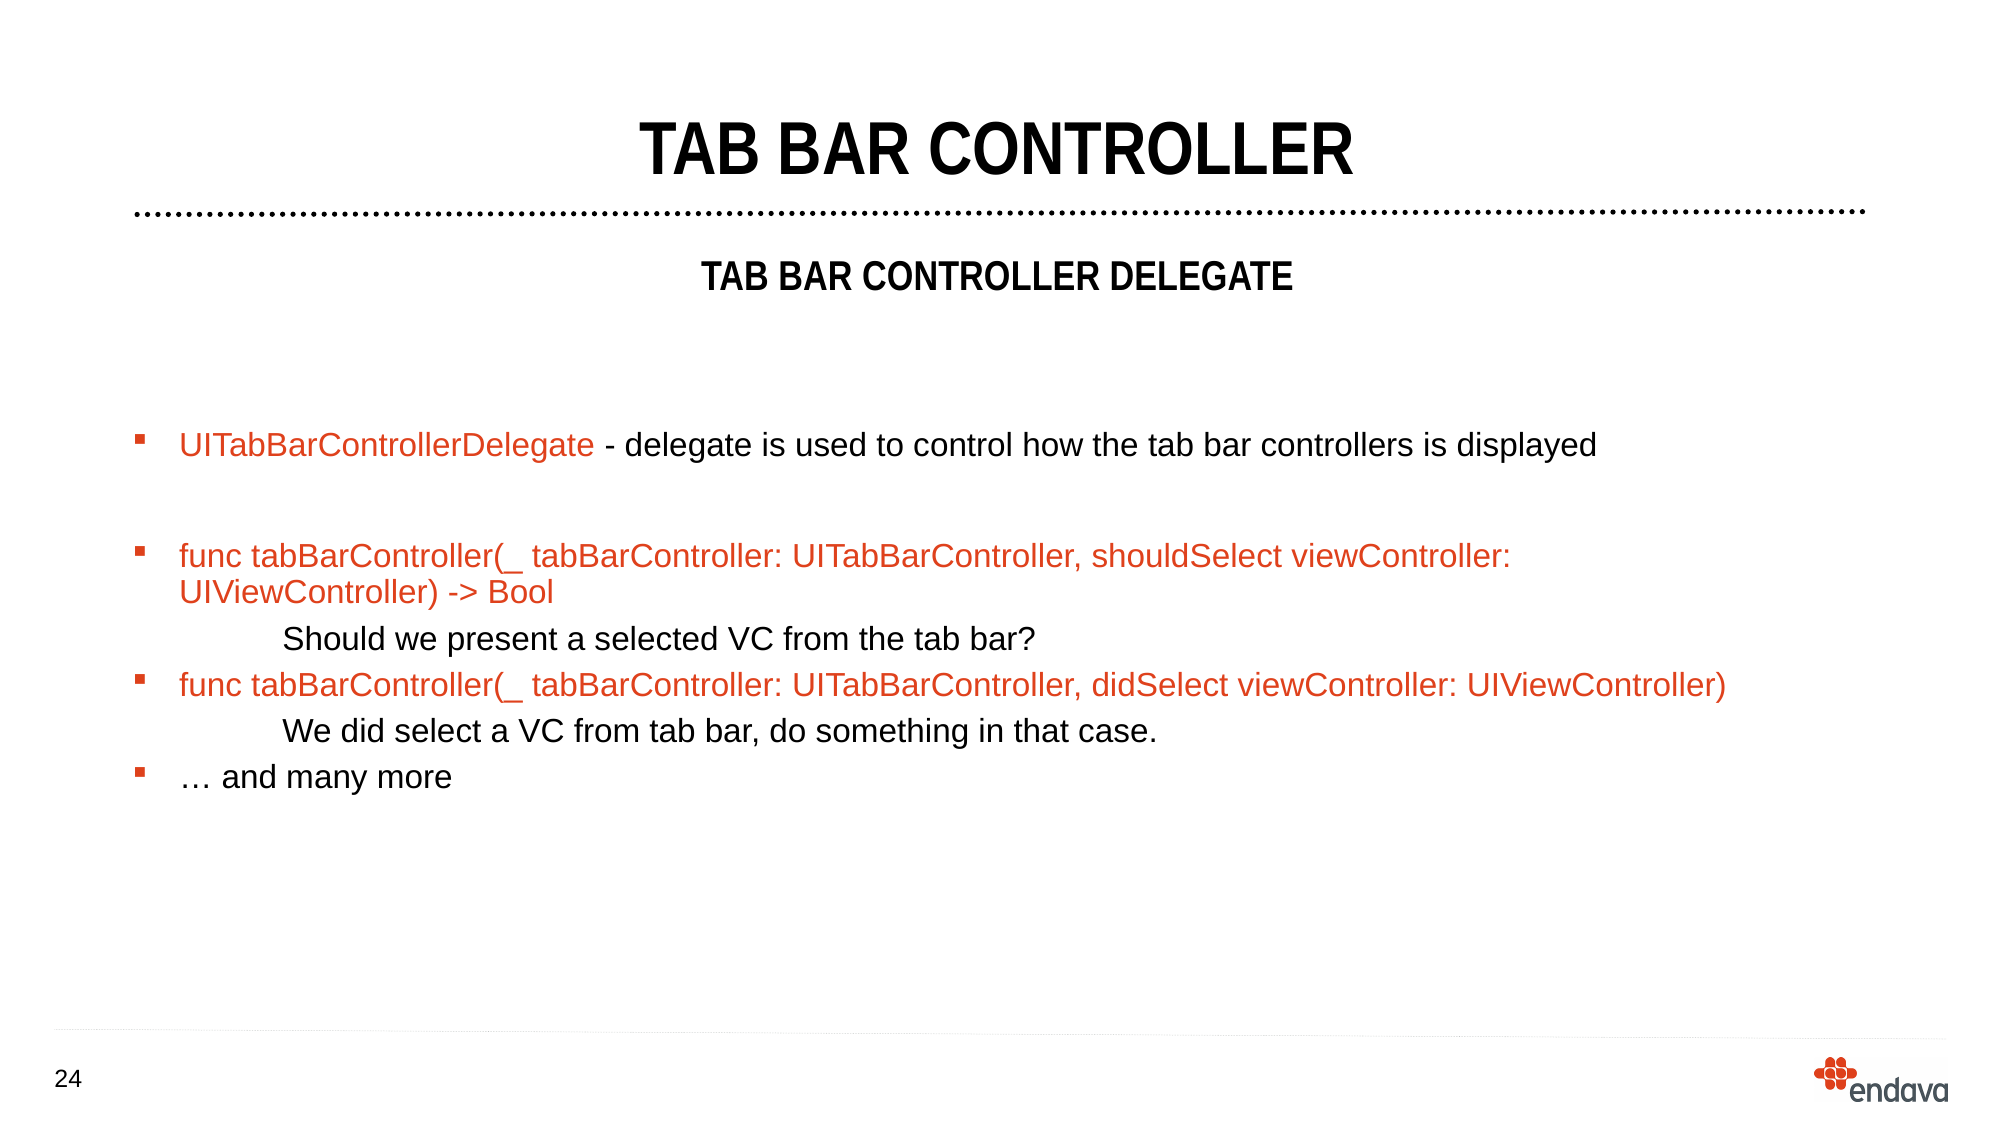

# TAB BAR cONTROLLER
TAB BAR CONTROLLER DELEgate
UITabBarControllerDelegate - delegate is used to control how the tab bar controllers is displayed

func tabBarController(_ tabBarController: UITabBarController, shouldSelect viewController: UIViewController) -> Bool
Should we present a selected VC from the tab bar?
func tabBarController(_ tabBarController: UITabBarController, didSelect viewController: UIViewController)
We did select a VC from tab bar, do something in that case.
… and many more

TXT